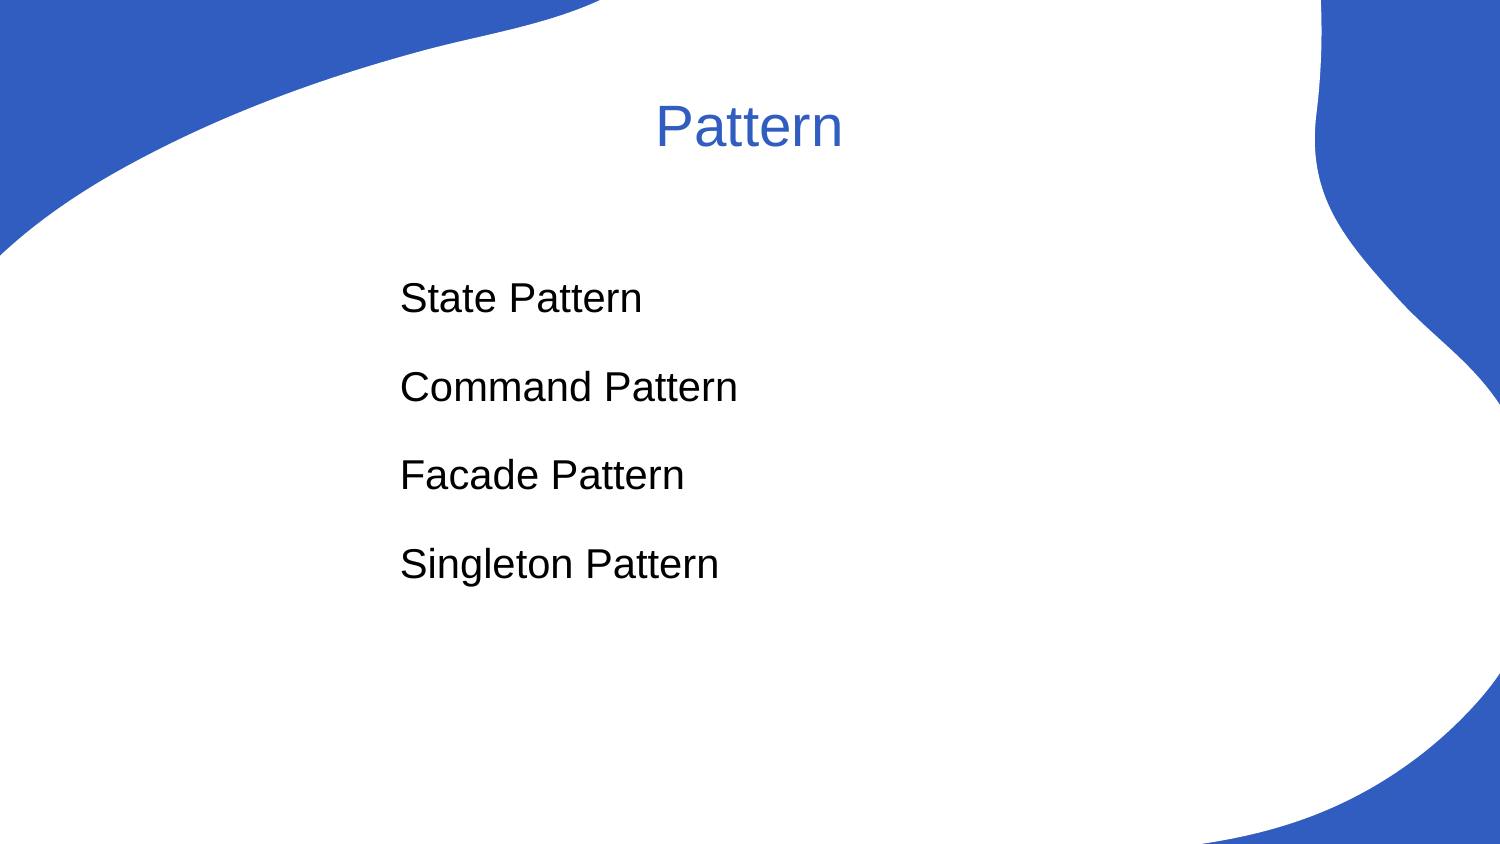

# Pattern
State Pattern
Command Pattern
Facade Pattern
Singleton Pattern